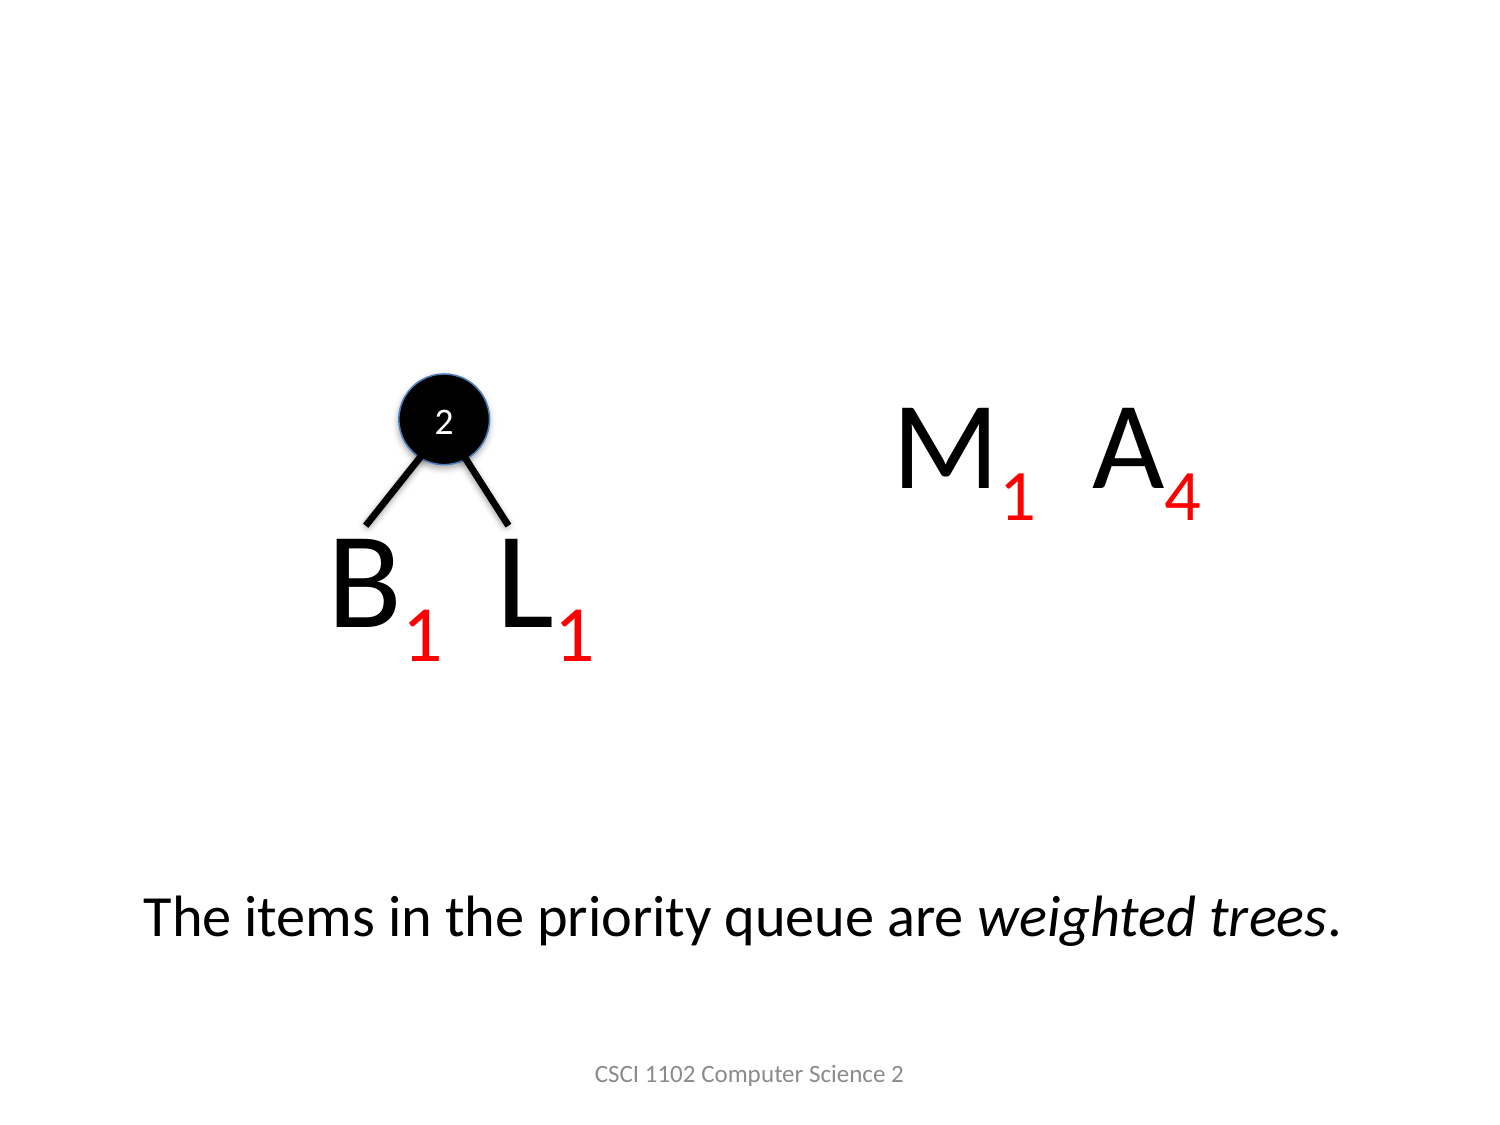

M1  A4
2
B1   L1
The items in the priority queue are weighted trees.
CSCI 1102 Computer Science 2